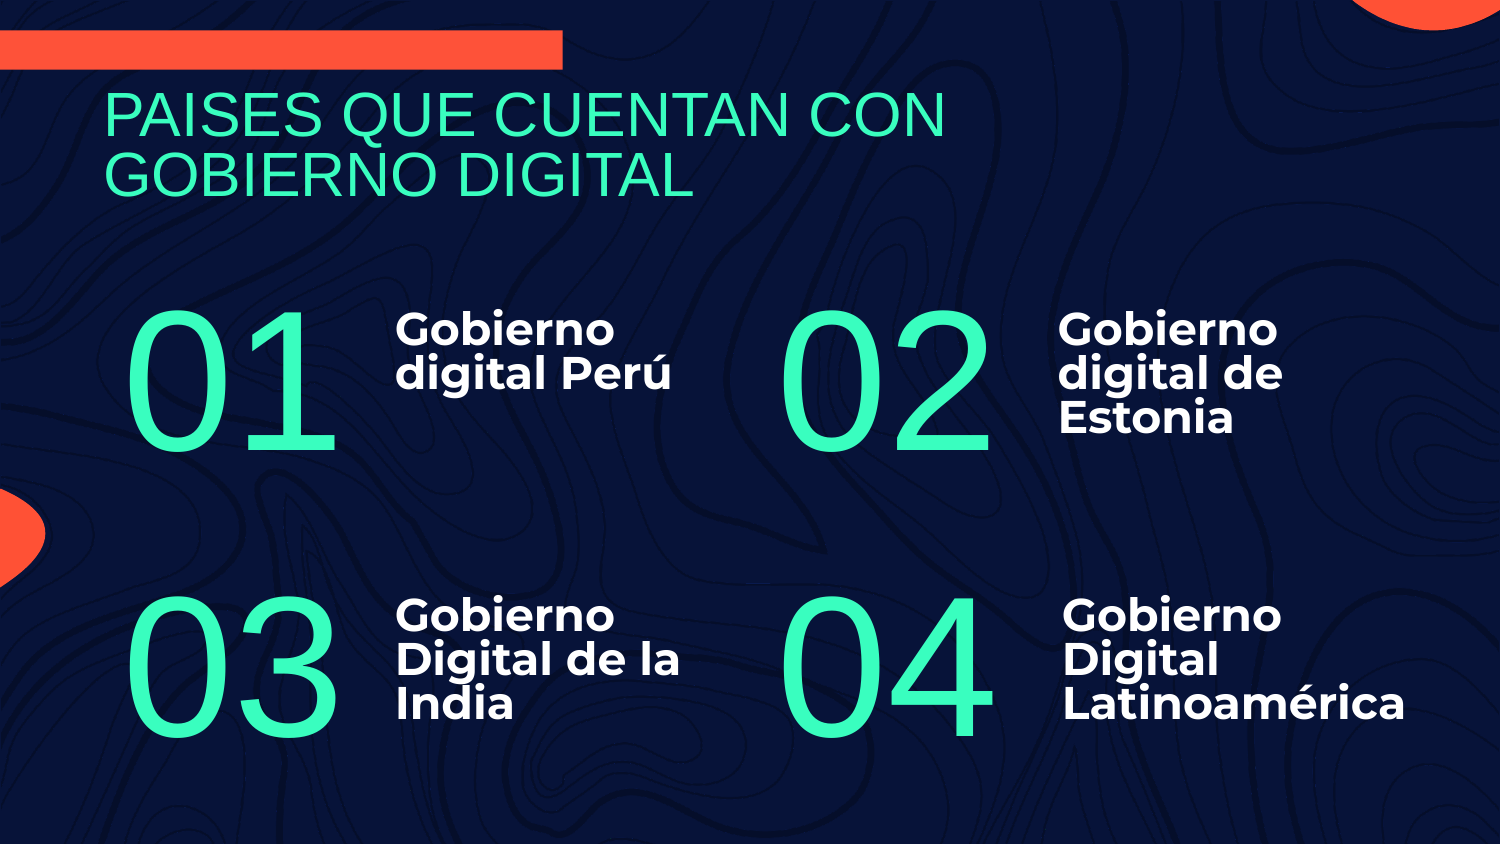

PAISES QUE CUENTAN CON GOBIERNO DIGITAL
Gobierno digital de Estonia
# Gobierno digital Perú
01
02
Gobierno Digital de la India
Gobierno Digital Latinoamérica
04
03